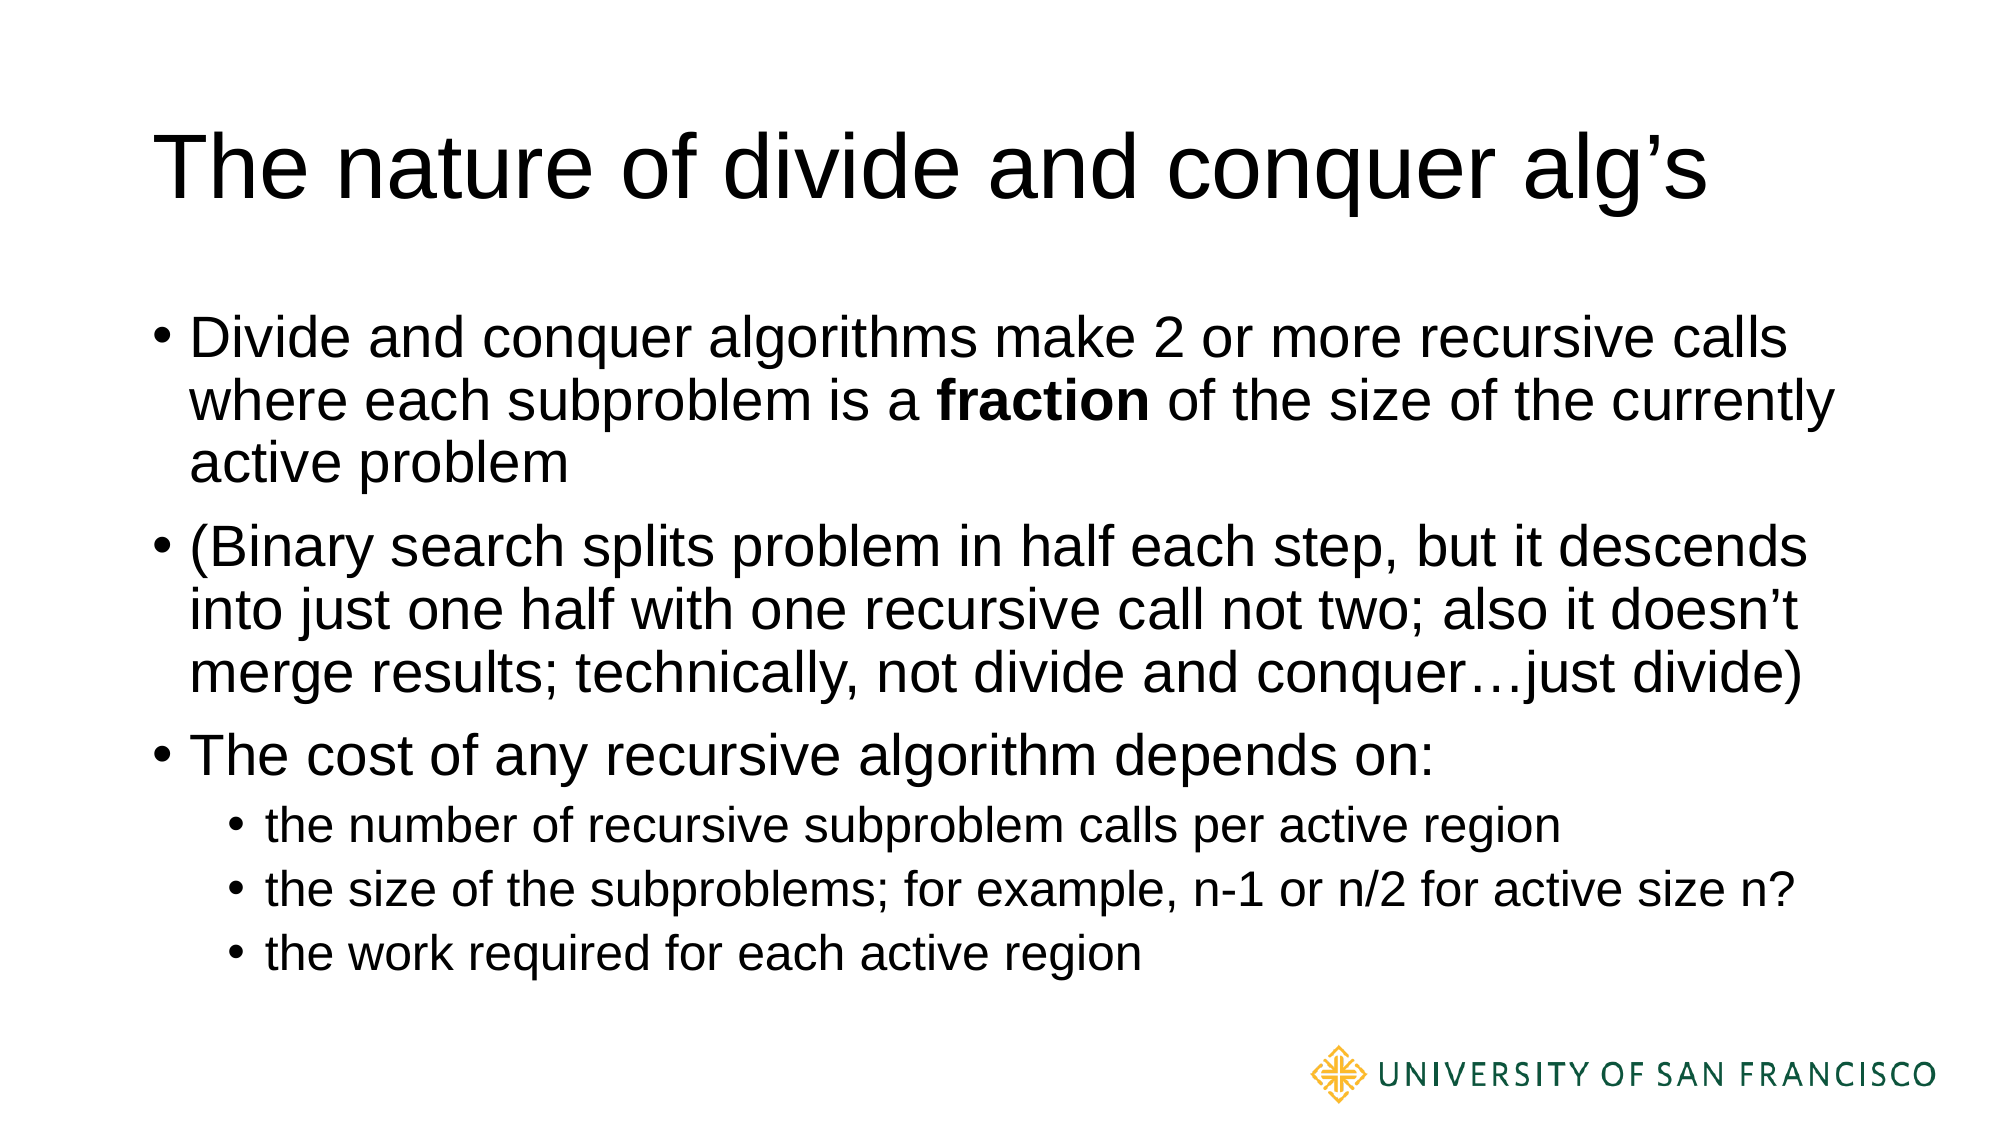

# The nature of divide and conquer alg’s
Divide and conquer algorithms make 2 or more recursive calls where each subproblem is a fraction of the size of the currently active problem
(Binary search splits problem in half each step, but it descends into just one half with one recursive call not two; also it doesn’t merge results; technically, not divide and conquer…just divide)
The cost of any recursive algorithm depends on:
the number of recursive subproblem calls per active region
the size of the subproblems; for example, n-1 or n/2 for active size n?
the work required for each active region